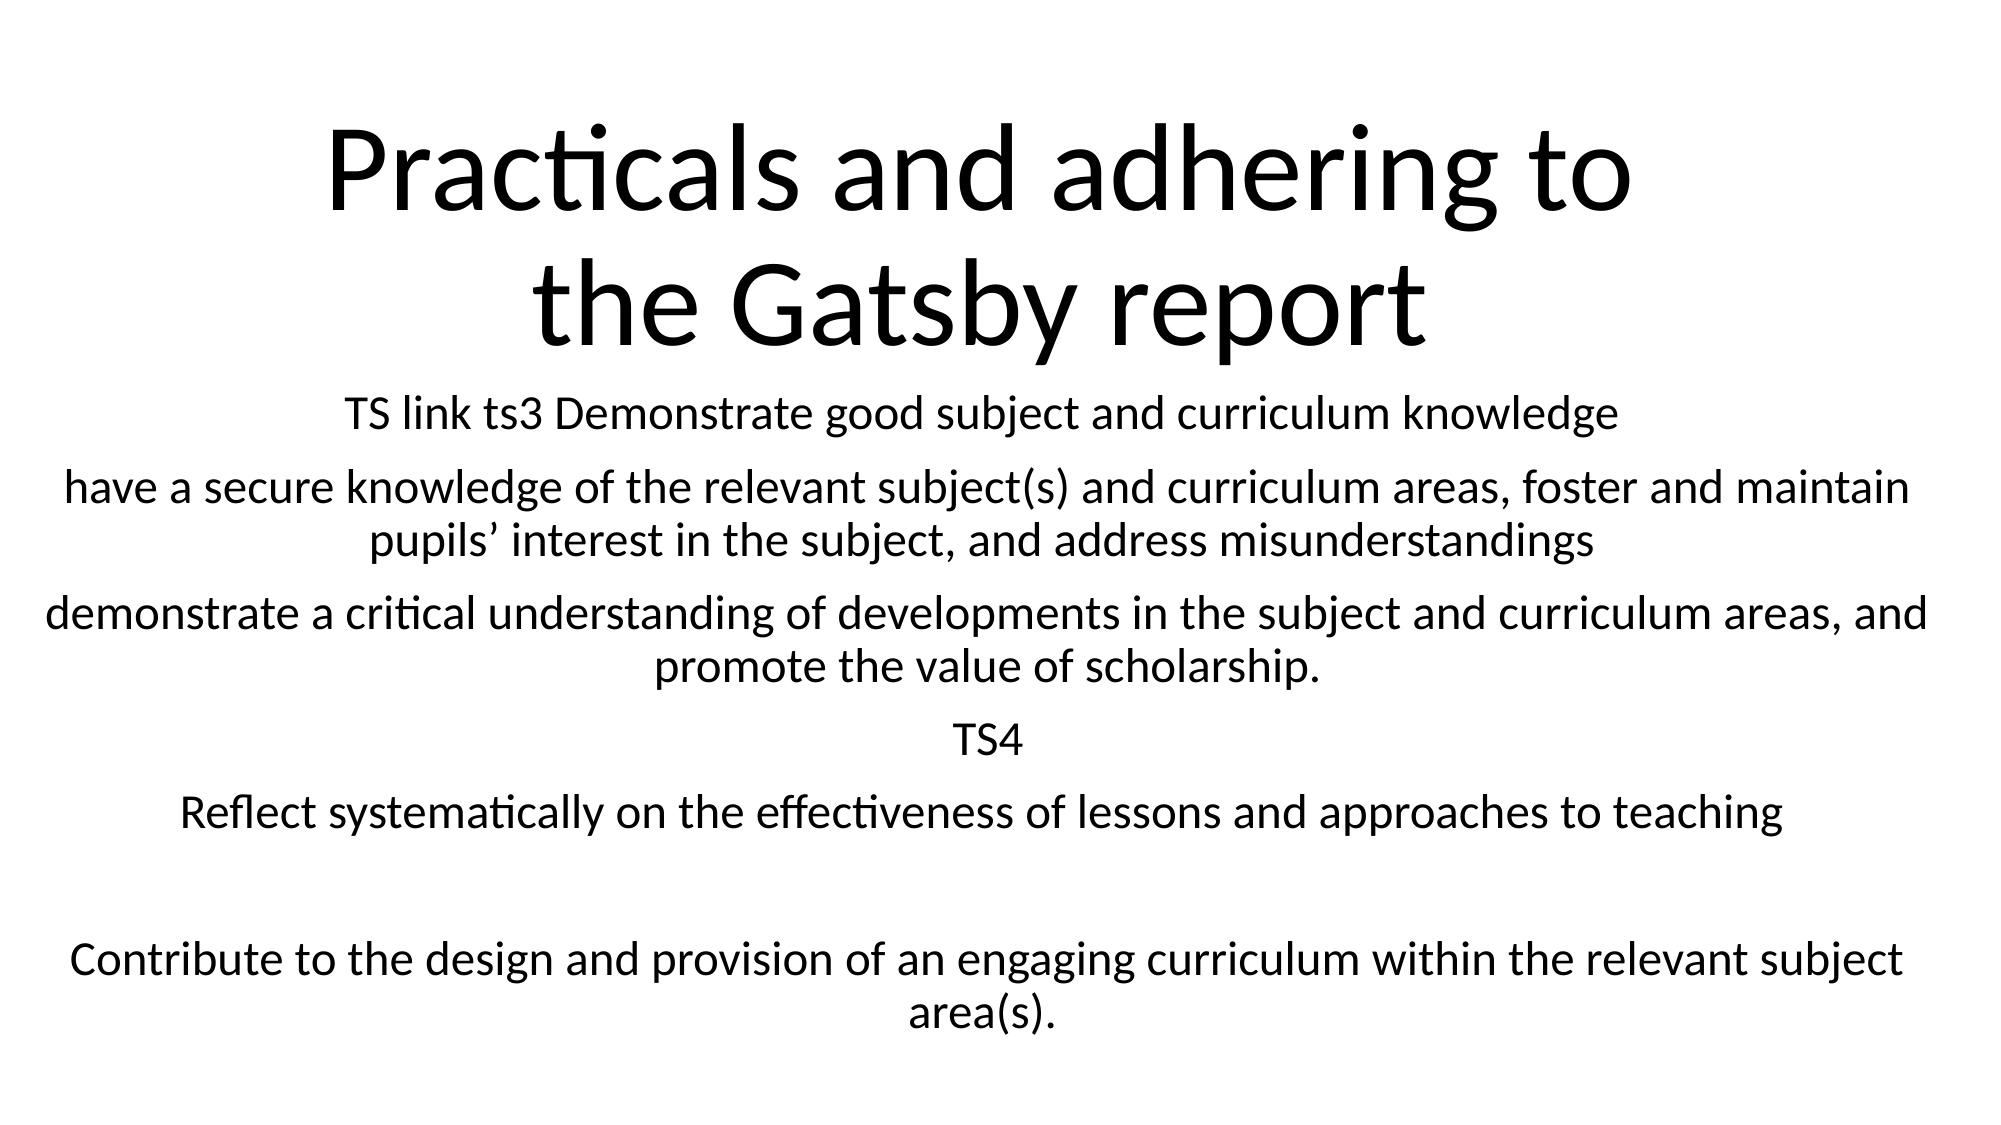

# Practicals and adhering to the Gatsby report
TS link ts3 Demonstrate good subject and curriculum knowledge
have a secure knowledge of the relevant subject(s) and curriculum areas, foster and maintain pupils’ interest in the subject, and address misunderstandings
demonstrate a critical understanding of developments in the subject and curriculum areas, and promote the value of scholarship.
 TS4
Reflect systematically on the effectiveness of lessons and approaches to teaching

Contribute to the design and provision of an engaging curriculum within the relevant subject area(s).